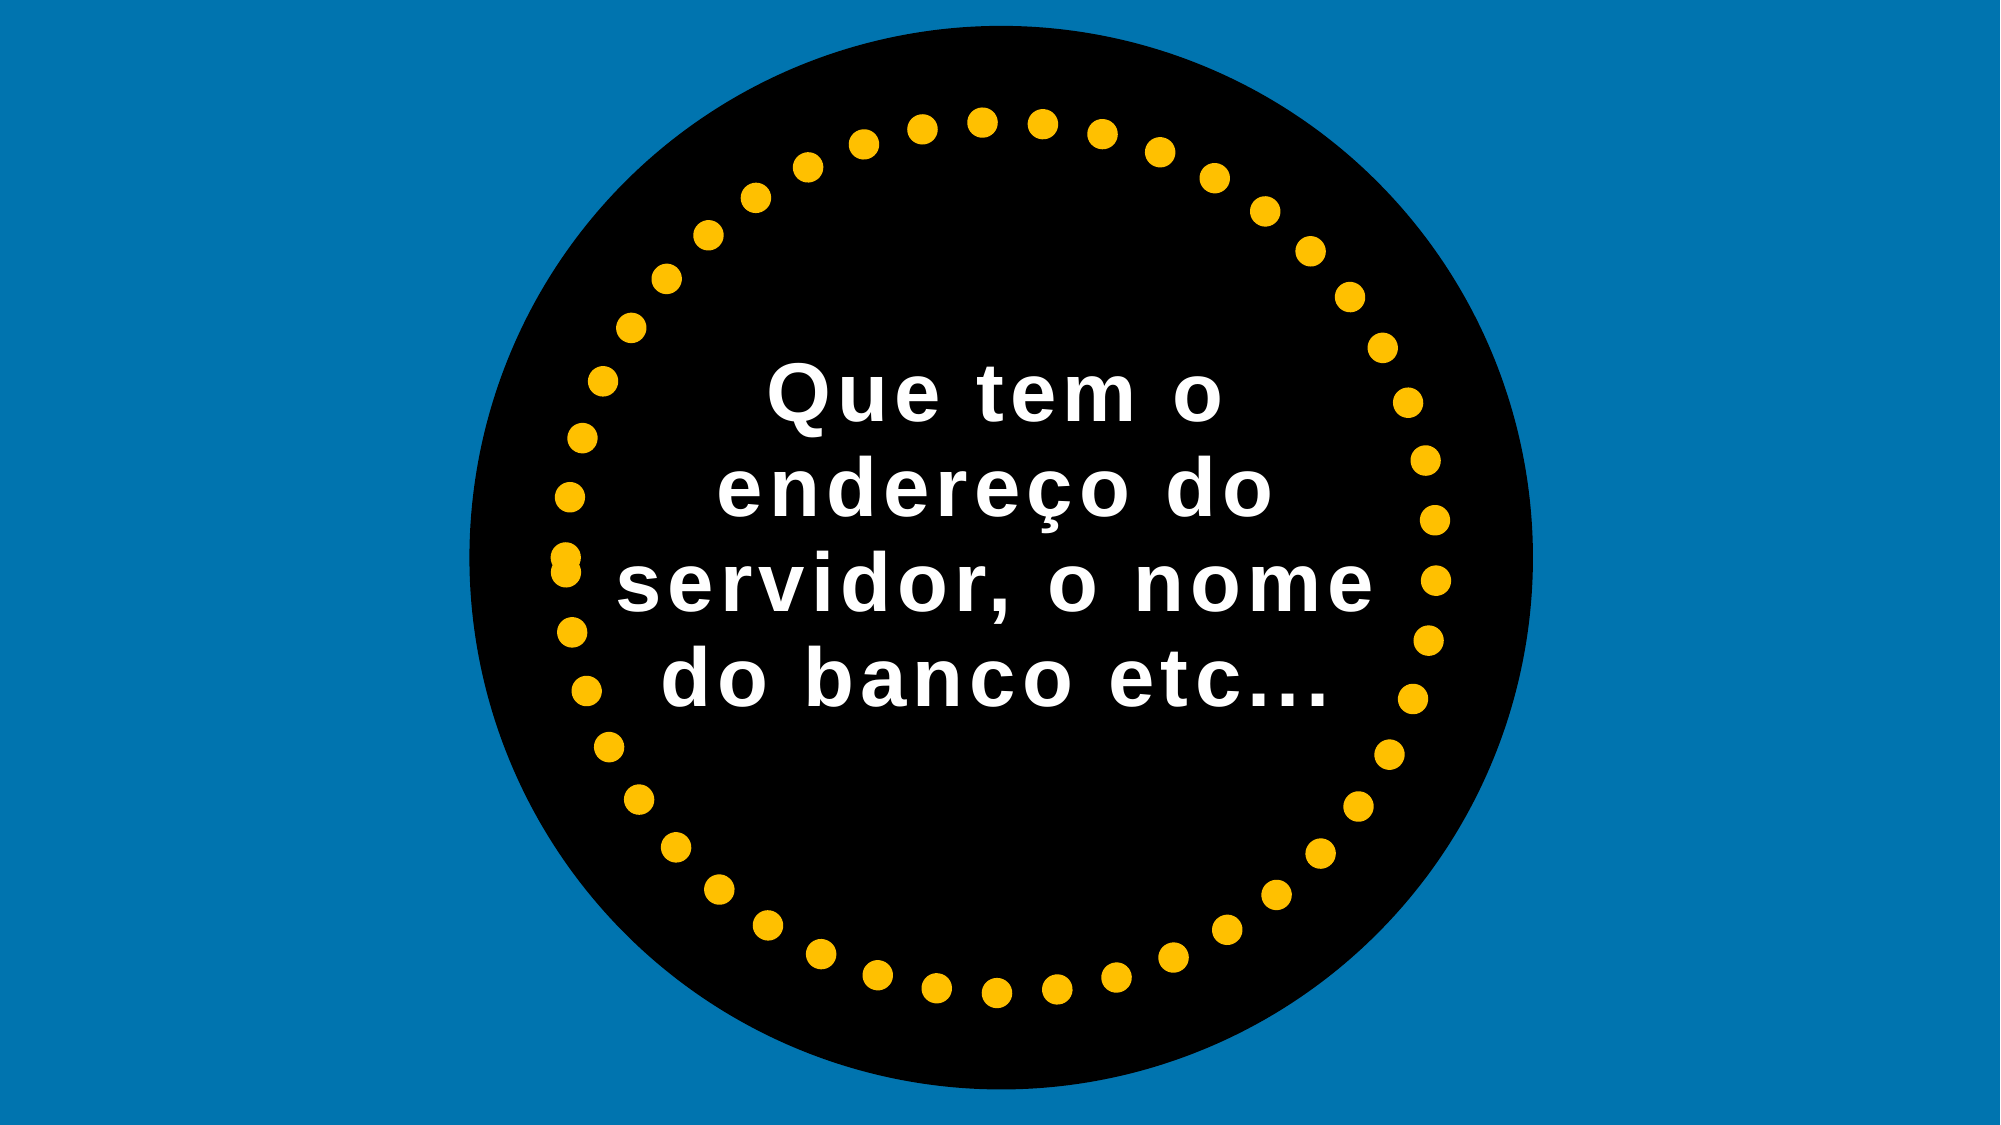

# Que tem o endereço do servidor, o nome do banco etc...